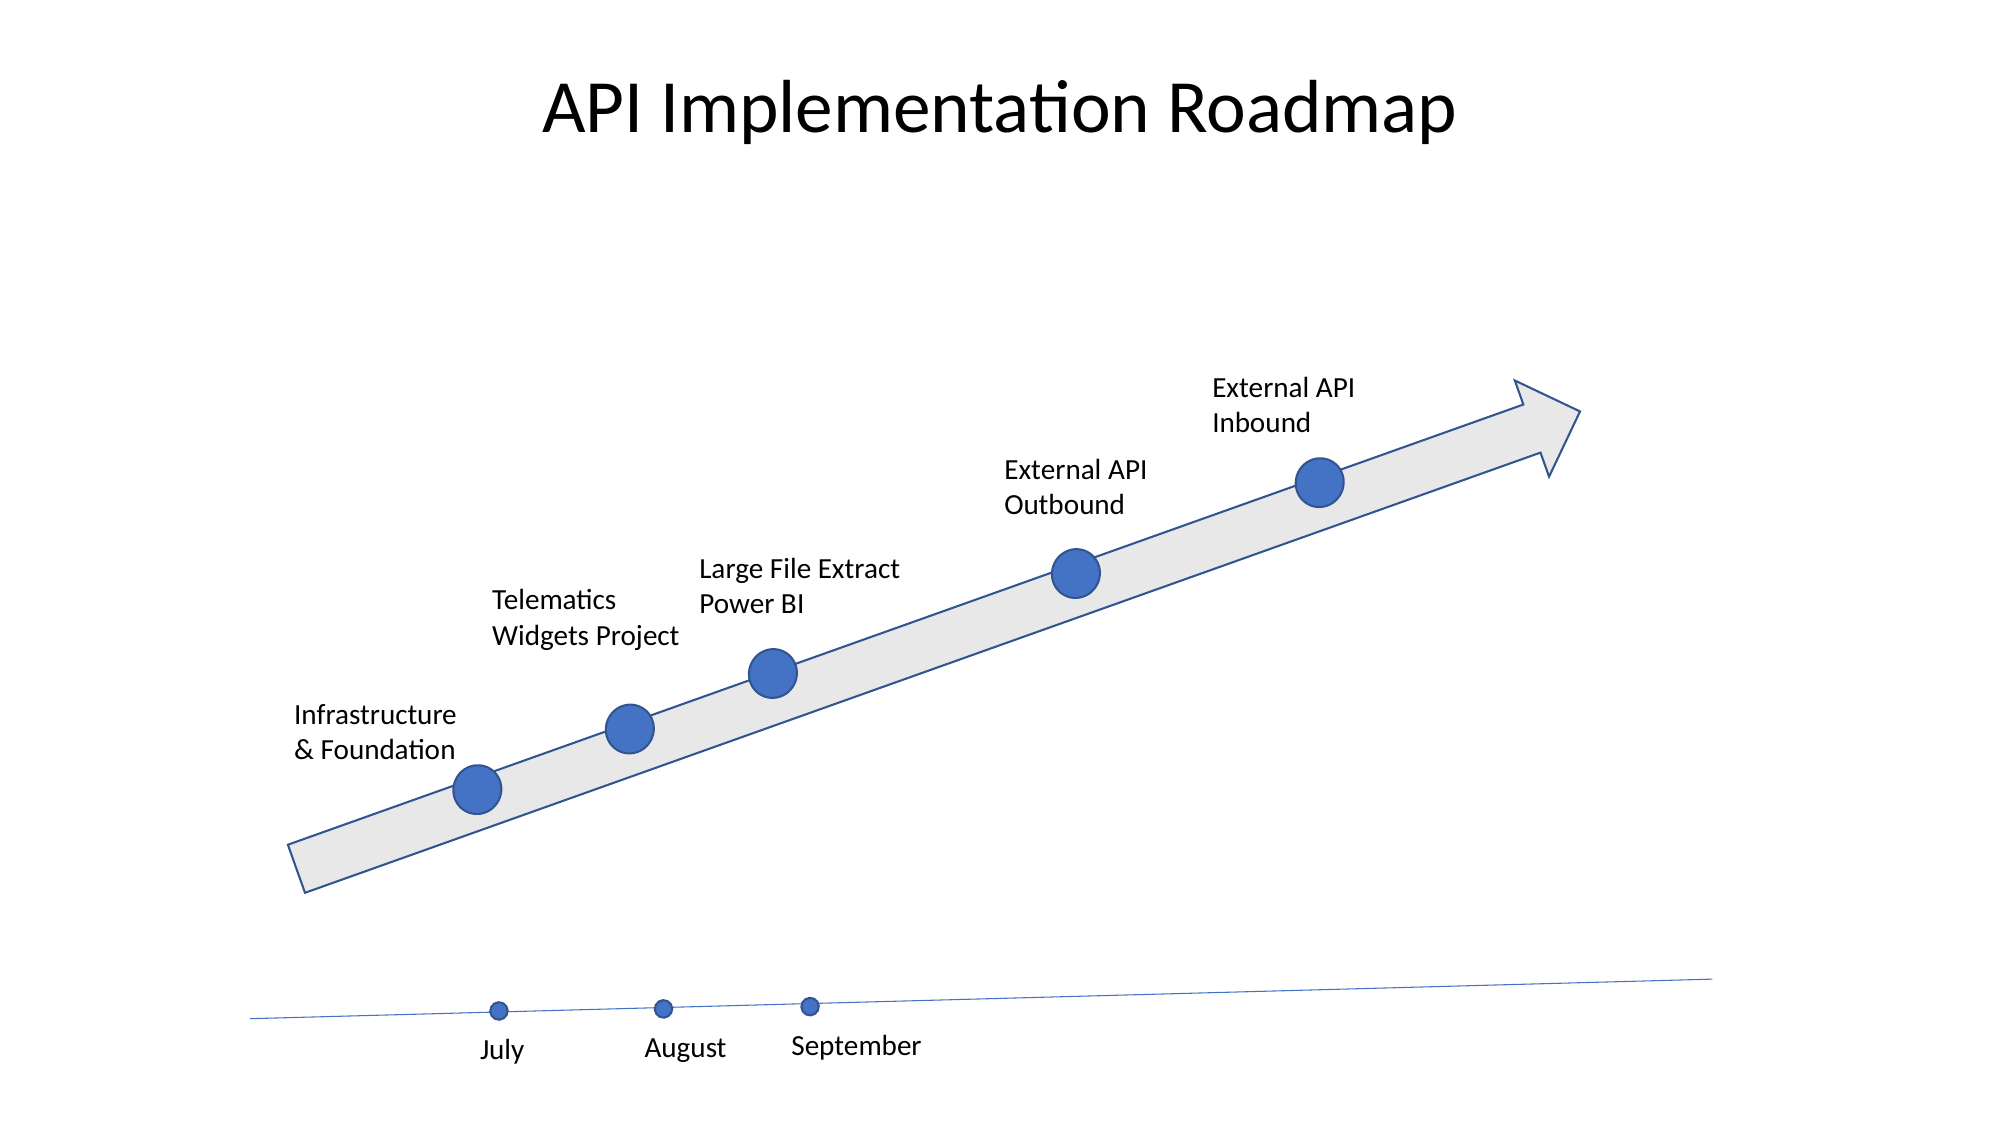

# API Implementation Roadmap
External API
Inbound
External API
Outbound

Large File Extract
Power BI

Telematics
Widgets Project

Infrastructure & Foundation

September
August
July